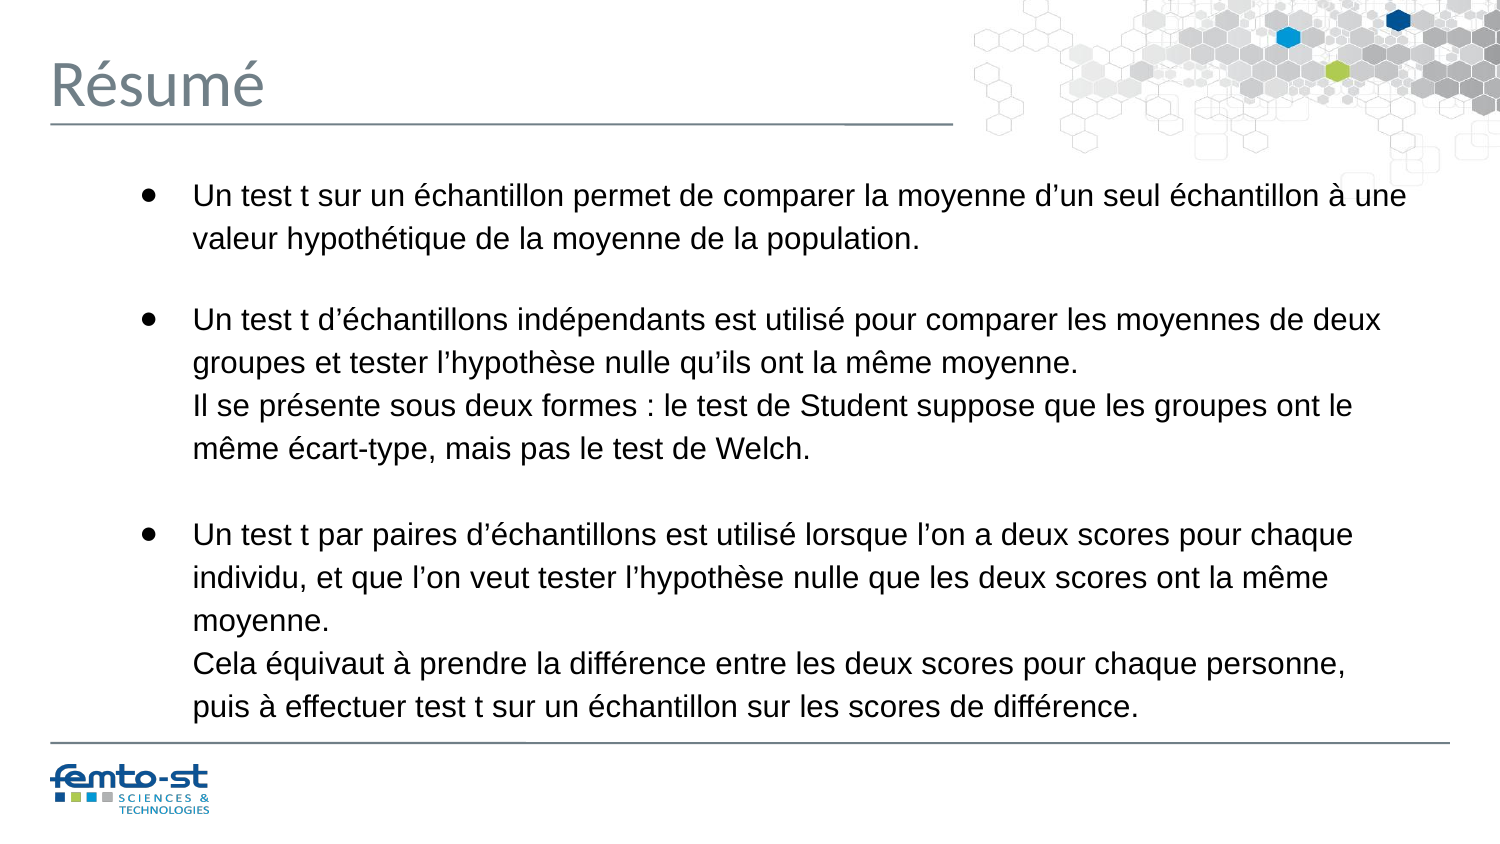

Résumé
Un test t sur un échantillon permet de comparer la moyenne d’un seul échantillon à une valeur hypothétique de la moyenne de la population.
Un test t d’échantillons indépendants est utilisé pour comparer les moyennes de deux groupes et tester l’hypothèse nulle qu’ils ont la même moyenne.
Il se présente sous deux formes : le test de Student suppose que les groupes ont le même écart-type, mais pas le test de Welch.
Un test t par paires d’échantillons est utilisé lorsque l’on a deux scores pour chaque individu, et que l’on veut tester l’hypothèse nulle que les deux scores ont la même moyenne.
Cela équivaut à prendre la différence entre les deux scores pour chaque personne, puis à effectuer test t sur un échantillon sur les scores de différence.